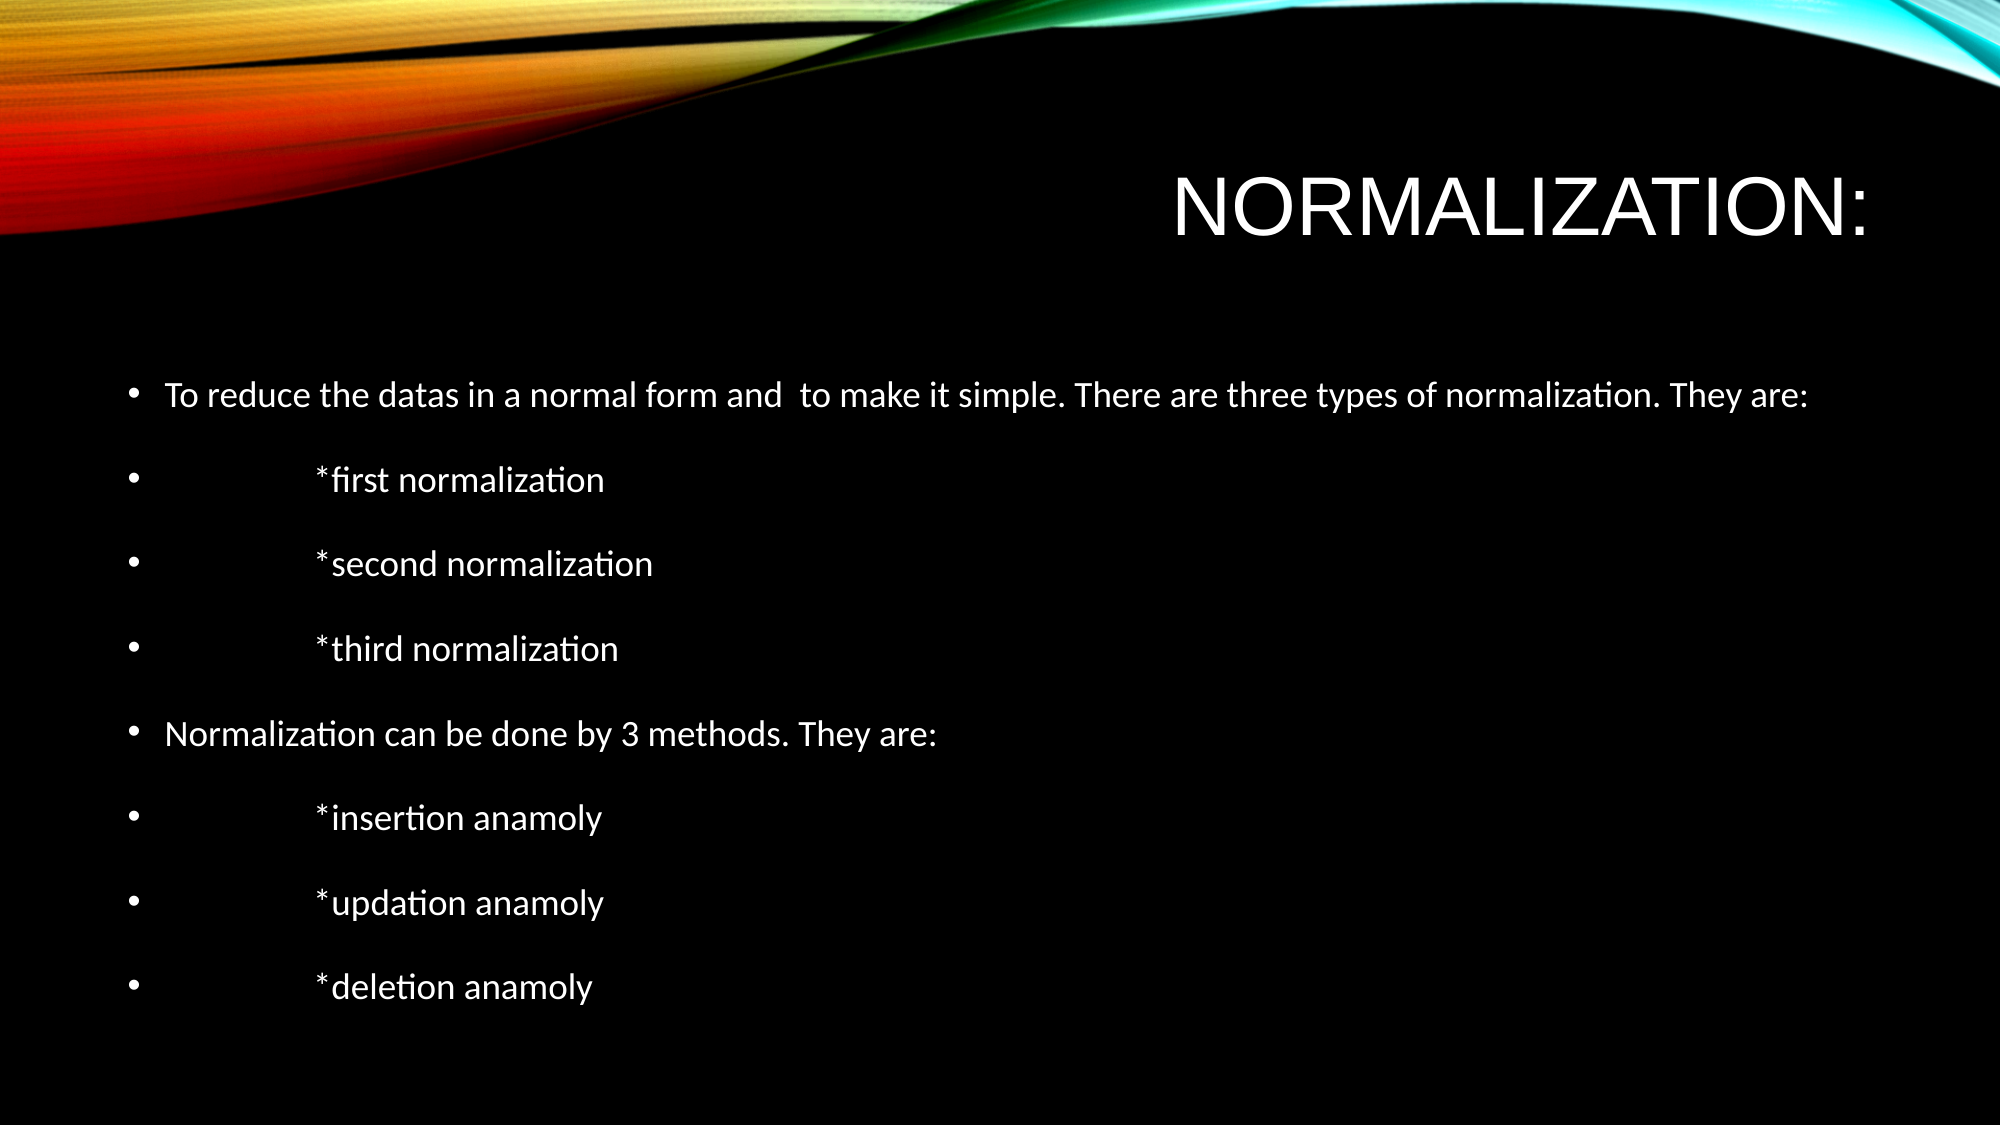

# NORMALIZATION:
To reduce the datas in a normal form and  to make it simple. There are three types of normalization. They are:
		*first normalization
		*second normalization
		*third normalization
Normalization can be done by 3 methods. They are:
		*insertion anamoly
		*updation anamoly
		*deletion anamoly